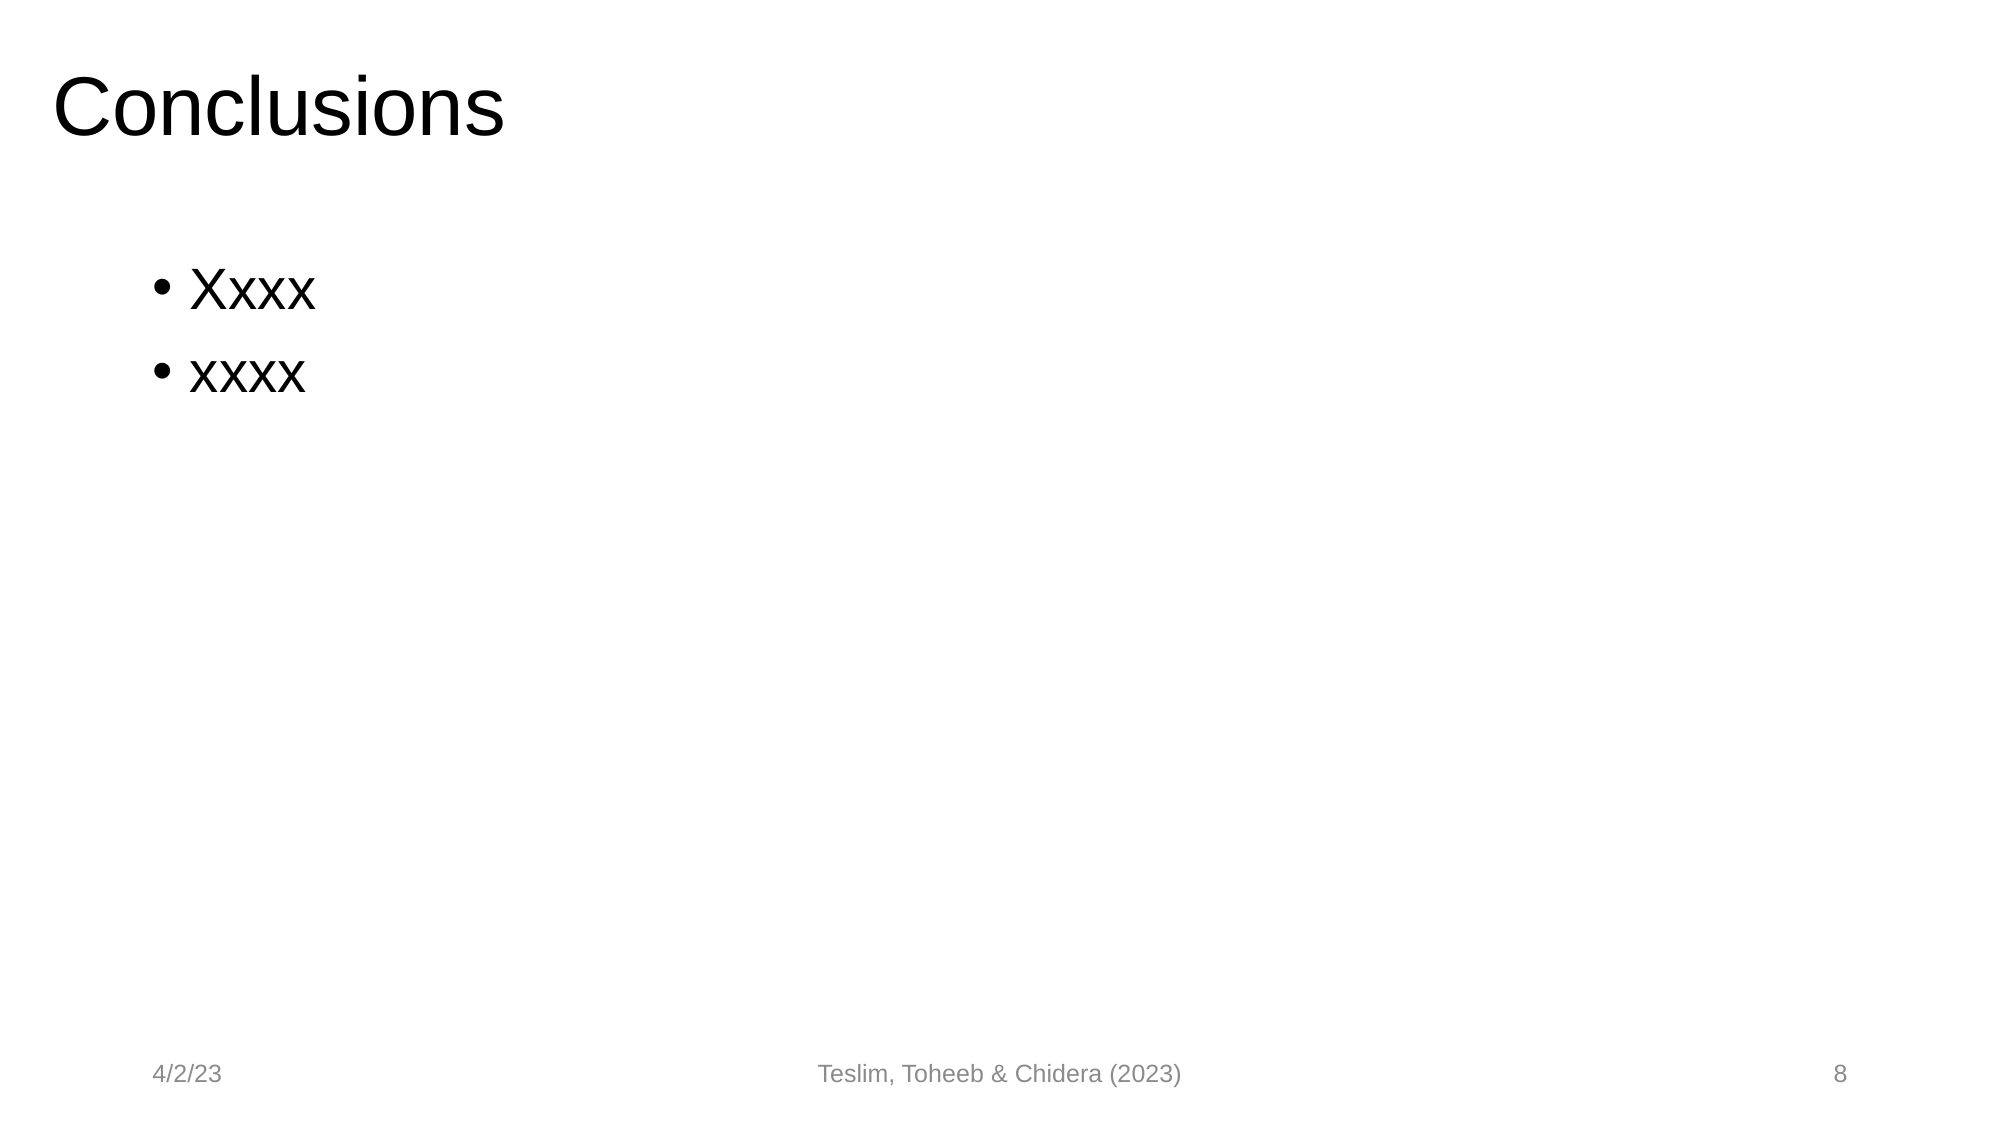

# Conclusions
Xxxx
xxxx
4/2/23
Teslim, Toheeb & Chidera (2023)
8